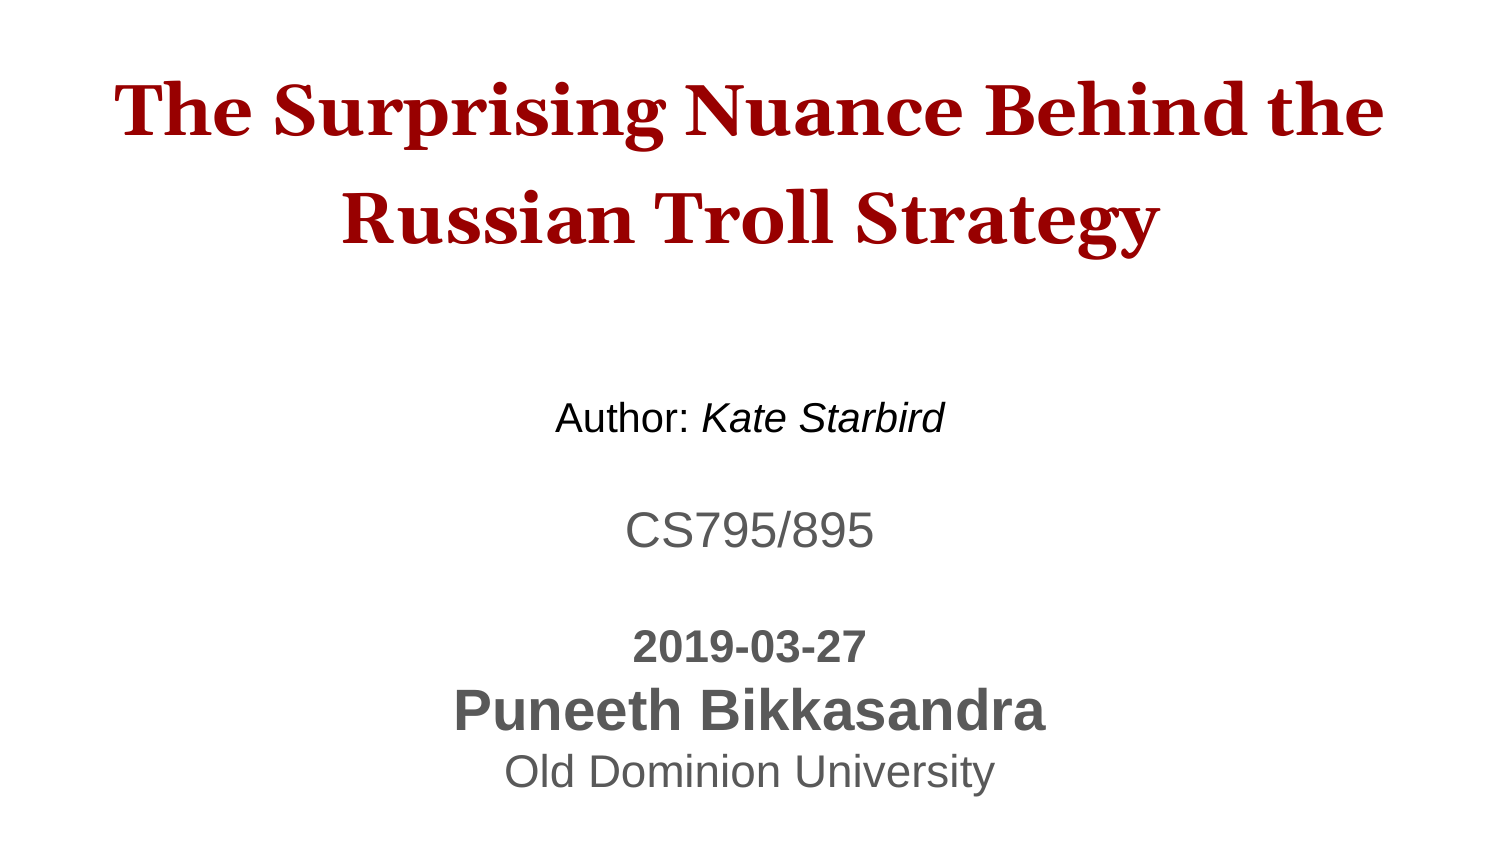

# The Surprising Nuance Behind the Russian Troll Strategy

Author: Kate Starbird

CS795/895

2019-03-27
Puneeth Bikkasandra
Old Dominion University